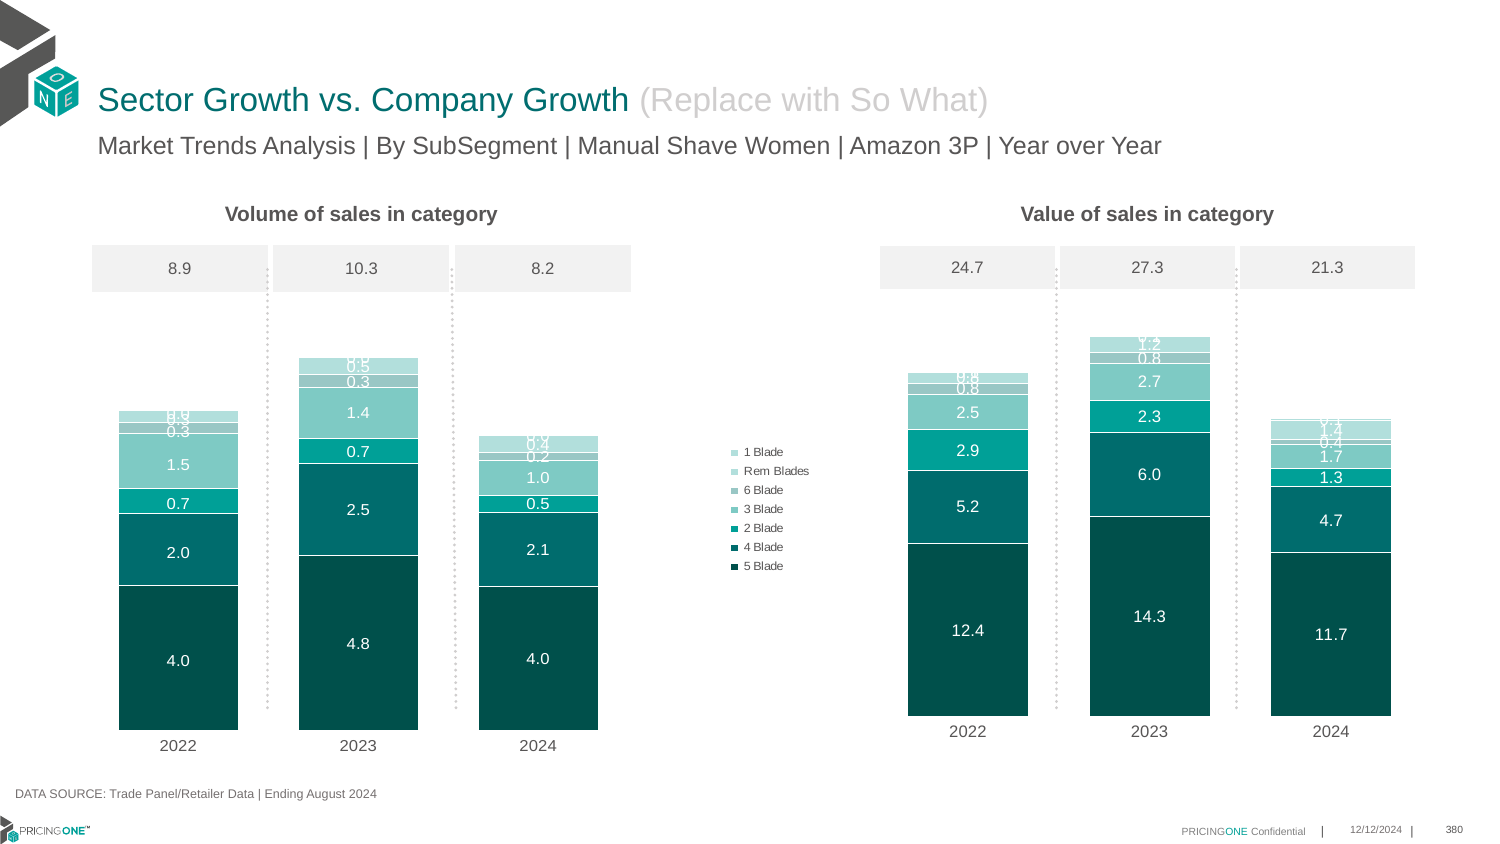

# Sector Growth vs. Company Growth (Replace with So What)
Market Trends Analysis | By SubSegment | Manual Shave Women | Amazon 3P | Year over Year
| Value of sales in category |  |  |
| --- | --- | --- |
| 24.7 | 27.3 | 21.3 |
| Volume of sales in category |  |  |
| --- | --- | --- |
| 8.9 | 10.3 | 8.2 |

### Chart

| Category | 5 Blade | 4 Blade | 2 Blade | 3 Blade | 6 Blade | Rem Blades | 1 Blade |
|---|---|---|---|---|---|---|---|
| 2022 | 12.381328 | 5.247116 | 2.904299 | 2.537144 | 0.789356 | 0.769461 | 0.077101 |
| 2023 | 14.329698 | 5.986397 | 2.322686 | 2.651255 | 0.756512 | 1.160659 | 0.050811 |
| 2024 | 11.707709 | 4.717755 | 1.300925 | 1.718565 | 0.366842 | 1.38052 | 0.101346 |

### Chart

| Category | 5 Blade | 4 Blade | 2 Blade | 3 Blade | 6 Blade | Rem Blades | 1 Blade |
|---|---|---|---|---|---|---|---|
| 2022 | 4.029118 | 1.972101 | 0.714687 | 1.495769 | 0.306277 | 0.33562 | 0.022879 |
| 2023 | 4.840927 | 2.539613 | 0.697651 | 1.424017 | 0.34773 | 0.474259 | 0.015534 |
| 2024 | 3.982665 | 2.055918 | 0.475474 | 0.973915 | 0.22043 | 0.448597 | 0.041777 |
DATA SOURCE: Trade Panel/Retailer Data | Ending August 2024

12/12/2024
380